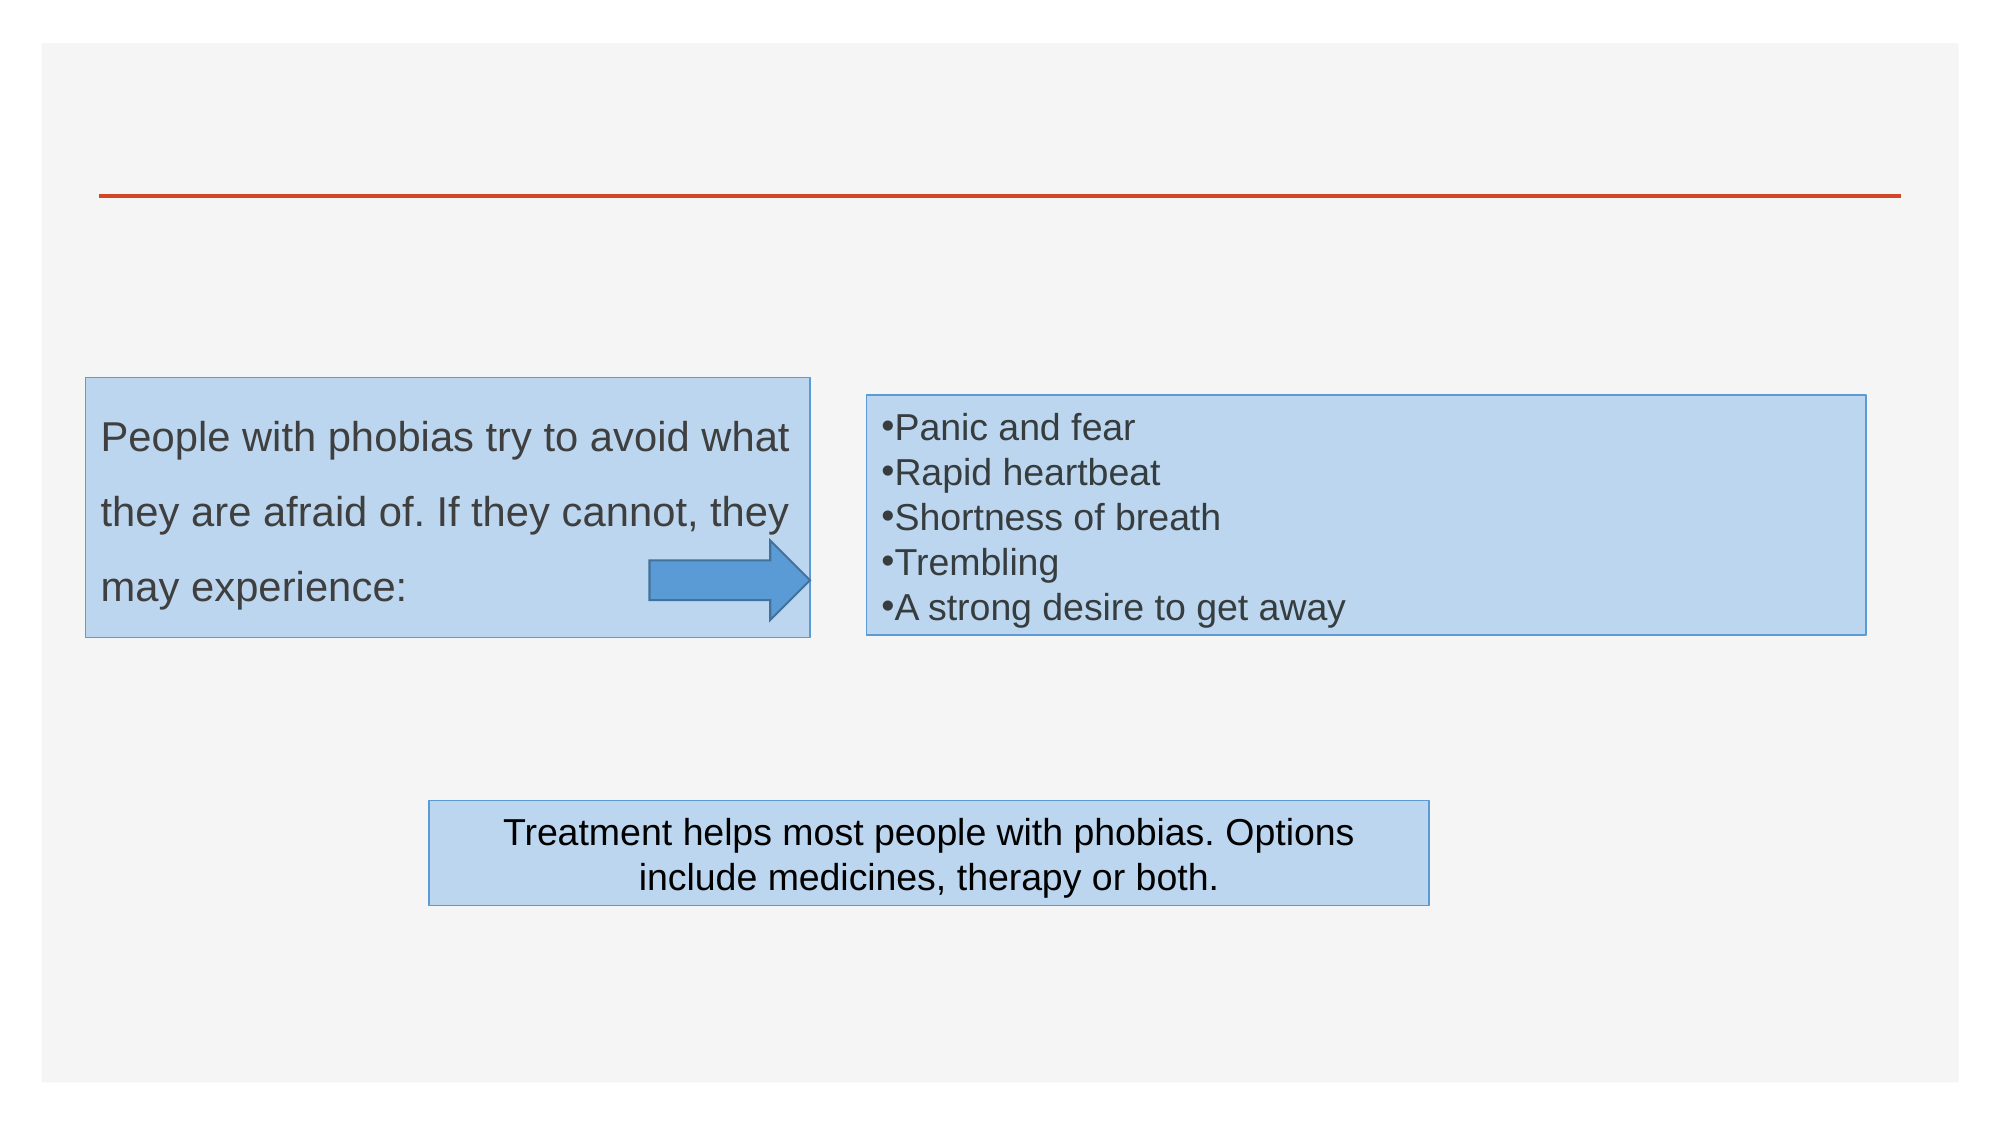

#
People with phobias try to avoid what they are afraid of. If they cannot, they may experience:
Panic and fear
Rapid heartbeat
Shortness of breath
Trembling
A strong desire to get away

Treatment helps most people with phobias. Options include medicines, therapy or both.